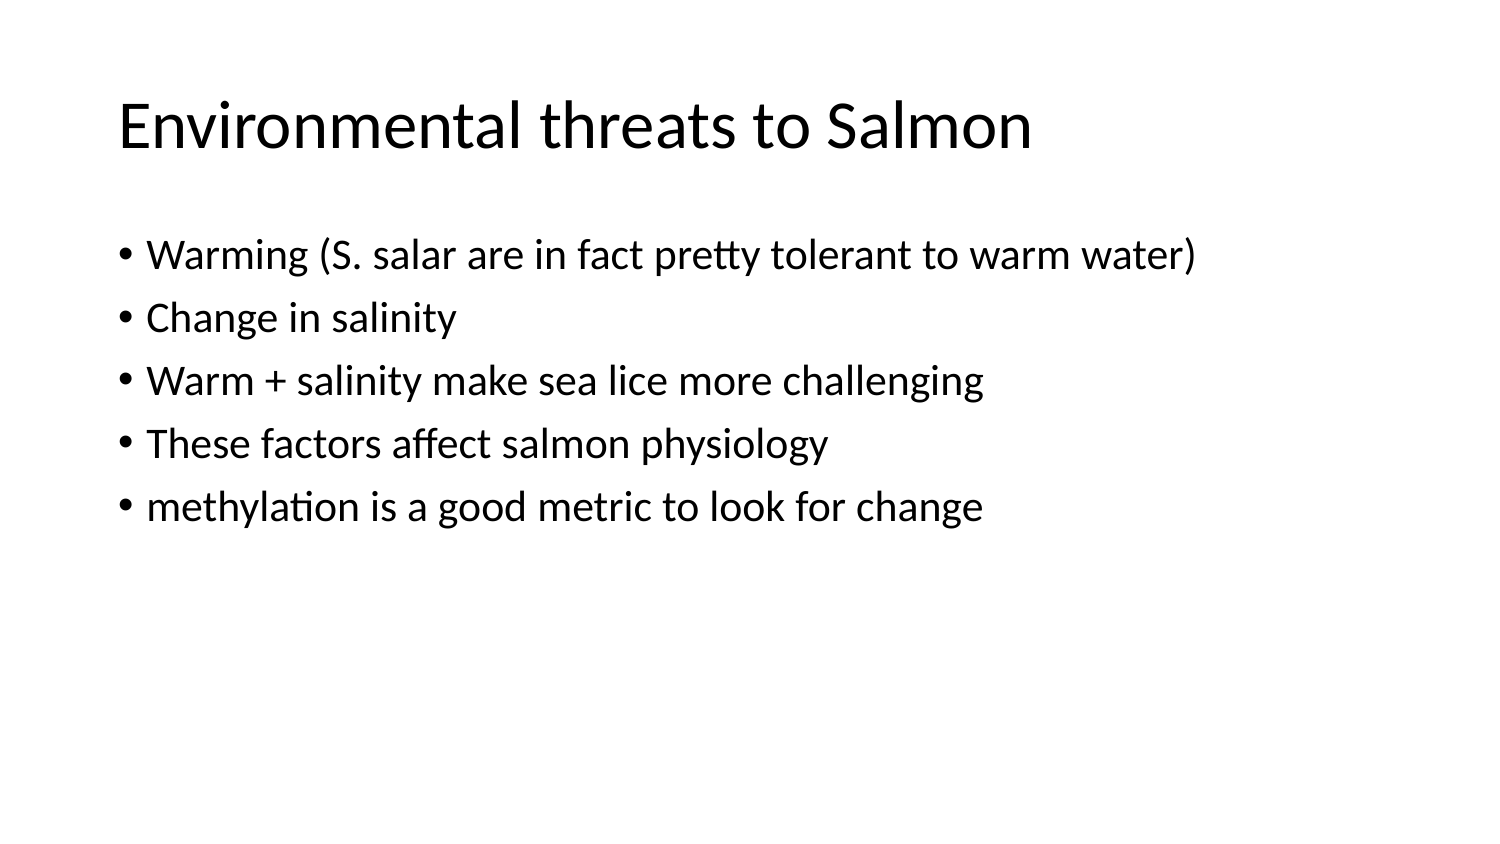

# Environmental threats to Salmon
Warming (S. salar are in fact pretty tolerant to warm water)
Change in salinity
Warm + salinity make sea lice more challenging
These factors affect salmon physiology
methylation is a good metric to look for change